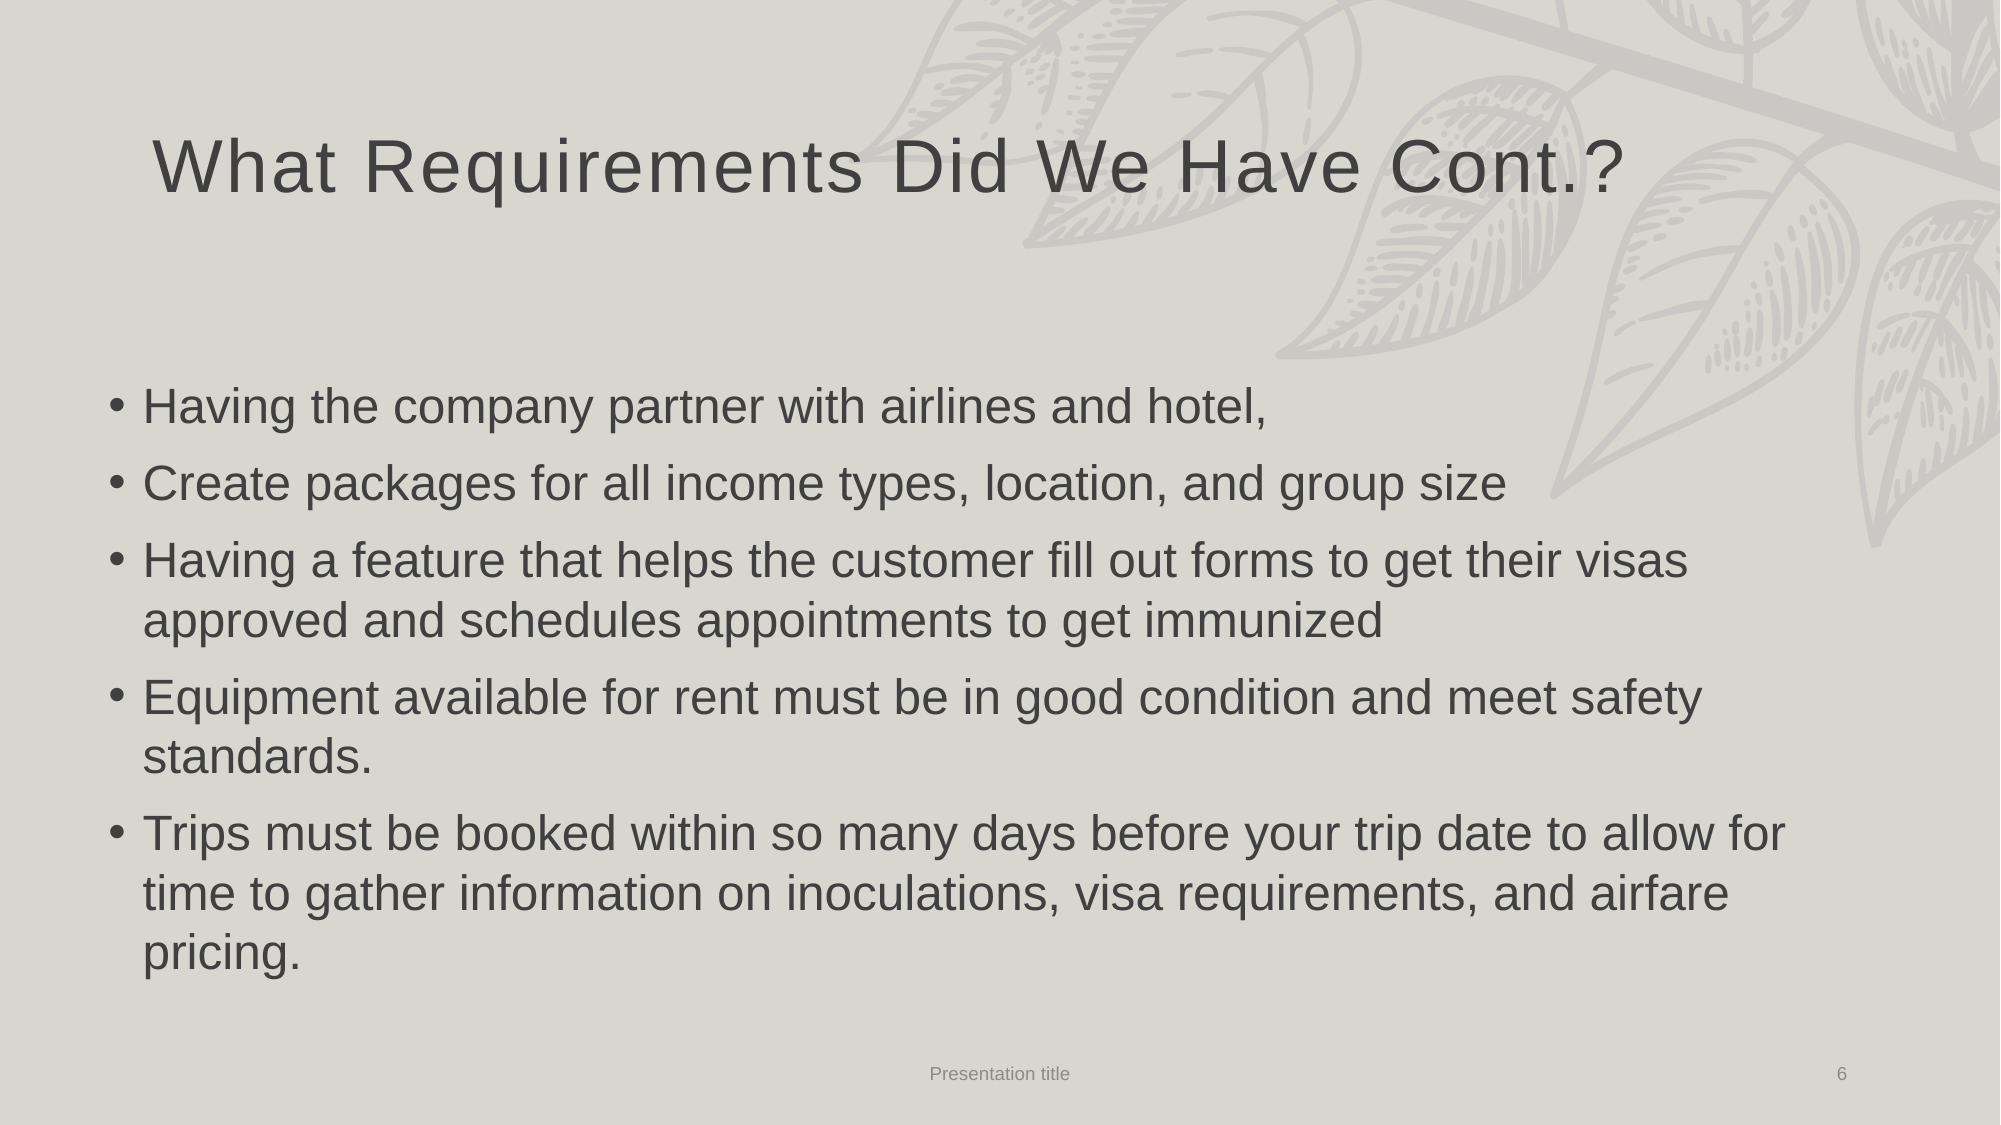

# What Requirements Did We Have Cont.?
Having the company partner with airlines and hotel,
Create packages for all income types, location, and group size
Having a feature that helps the customer fill out forms to get their visas approved and schedules appointments to get immunized
Equipment available for rent must be in good condition and meet safety standards.
Trips must be booked within so many days before your trip date to allow for time to gather information on inoculations, visa requirements, and airfare pricing.

Presentation title
6